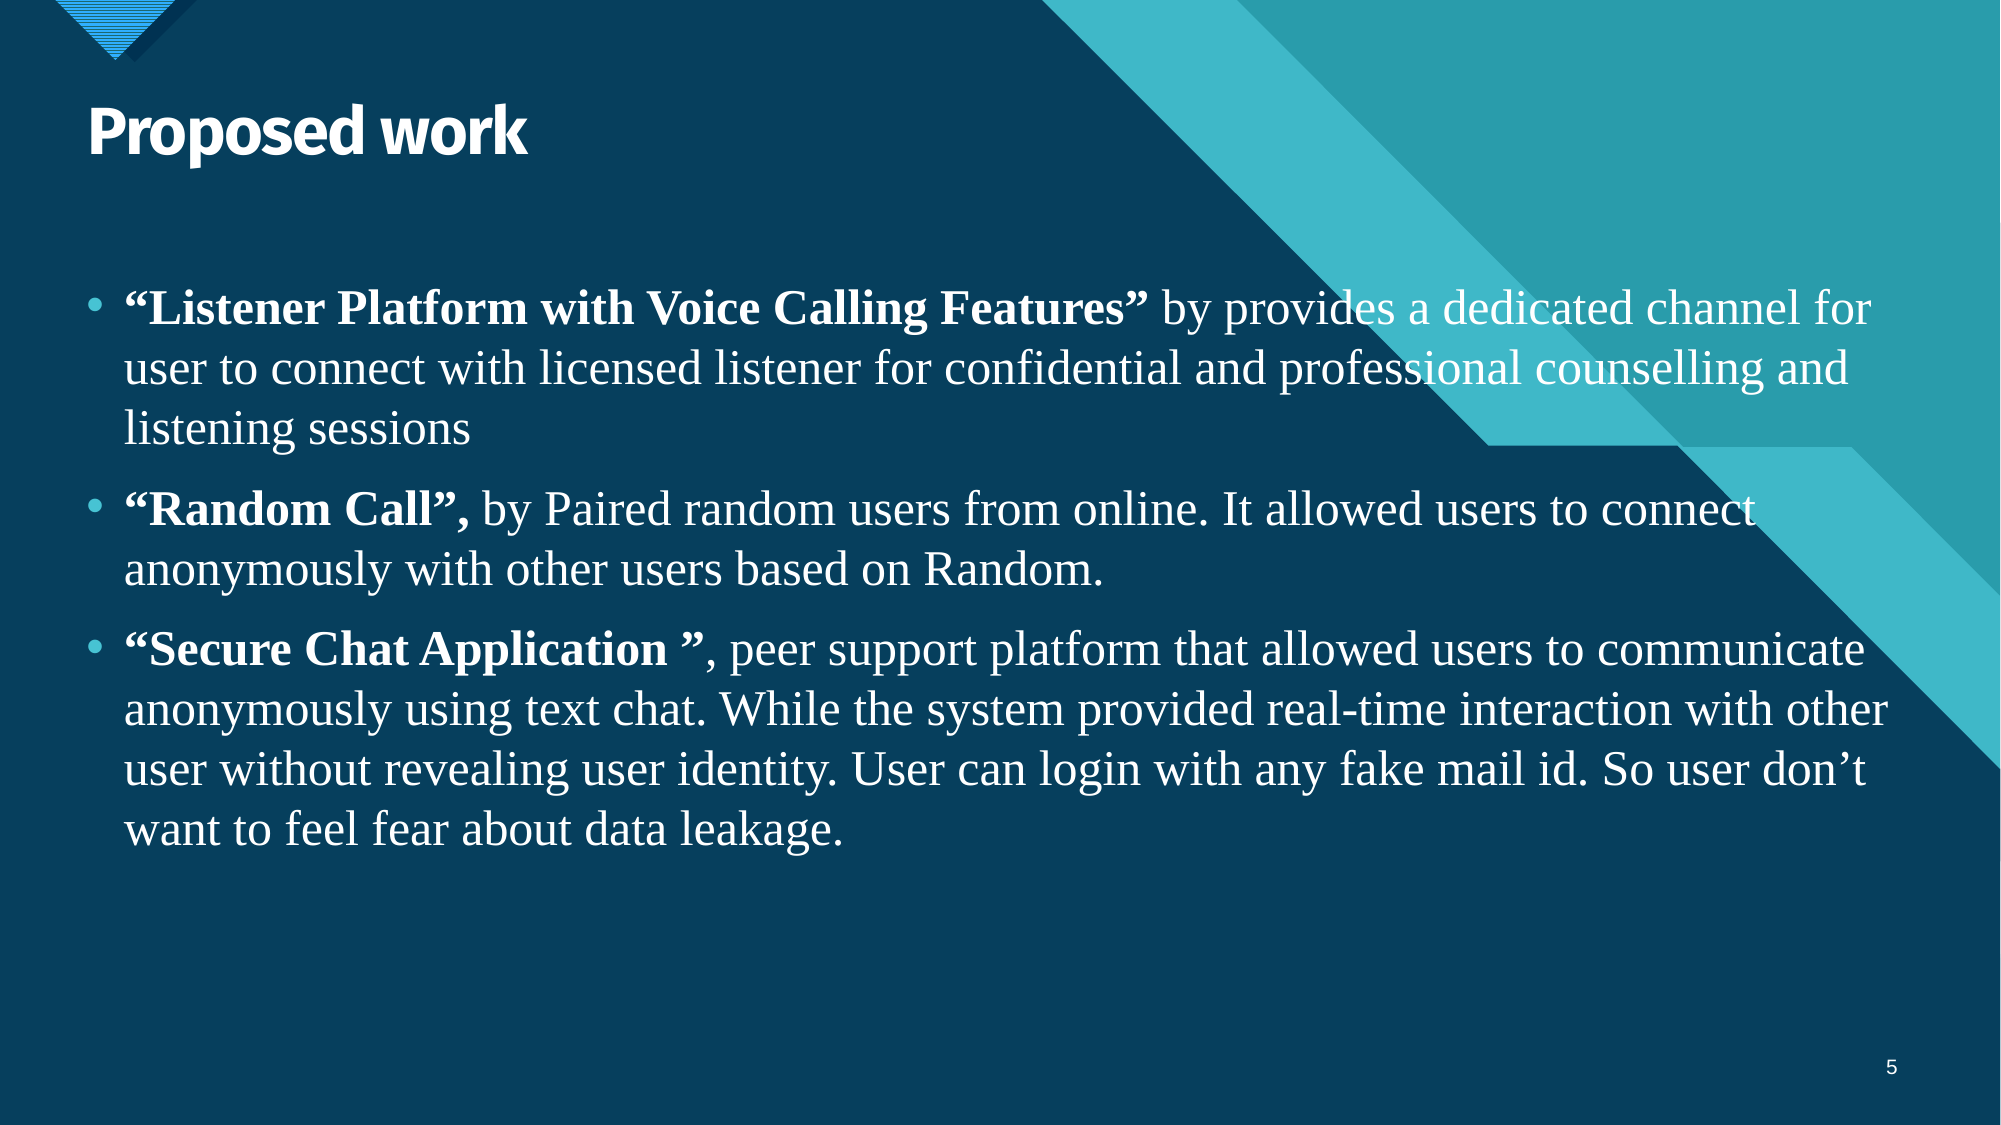

# Proposed work
“Listener Platform with Voice Calling Features” by provides a dedicated channel for user to connect with licensed listener for confidential and professional counselling and listening sessions
“Random Call”, by Paired random users from online. It allowed users to connect anonymously with other users based on Random.
“Secure Chat Application ”, peer support platform that allowed users to communicate anonymously using text chat. While the system provided real-time interaction with other user without revealing user identity. User can login with any fake mail id. So user don’t want to feel fear about data leakage.

5